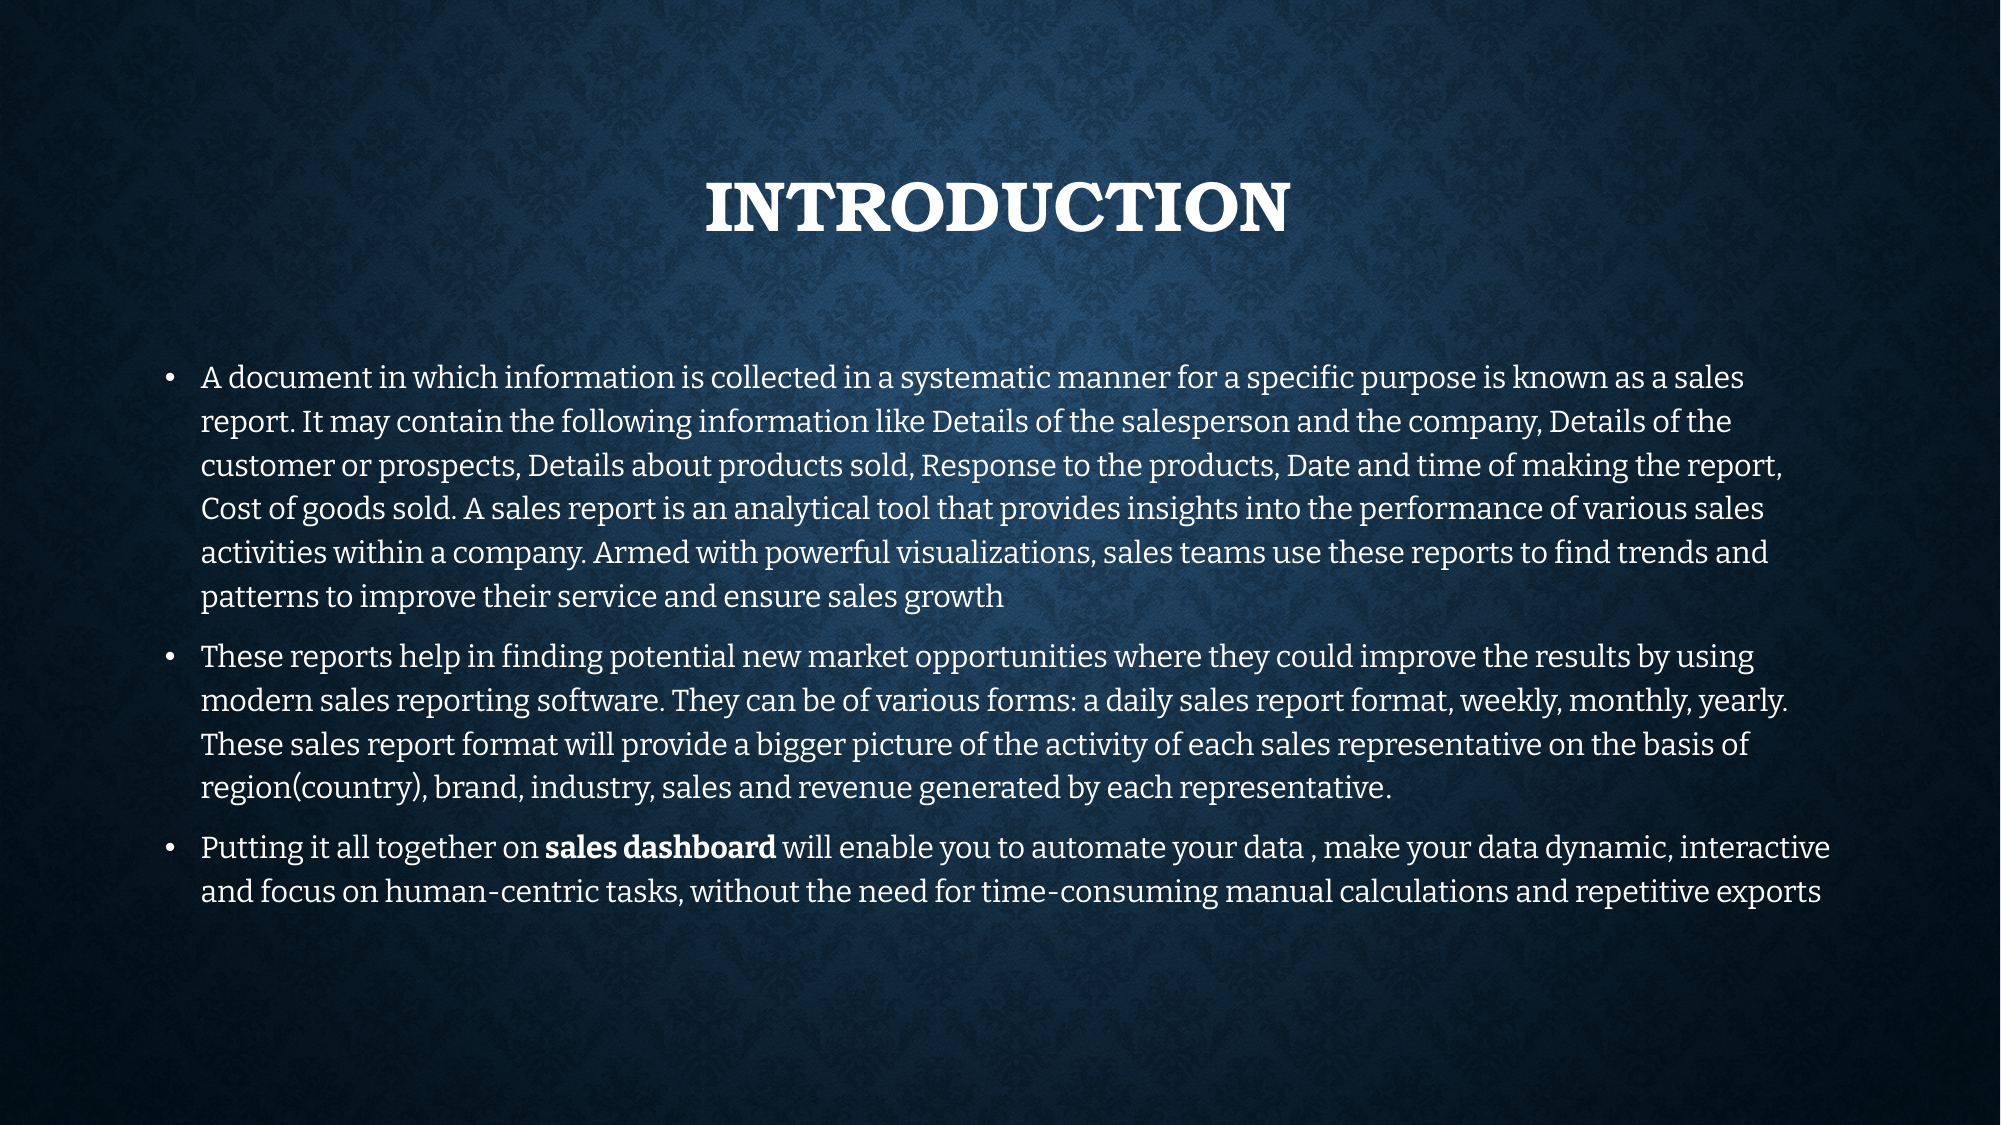

# INTRODUCTION
A document in which information is collected in a systematic manner for a specific purpose is known as a sales report. It may contain the following information like Details of the salesperson and the company, Details of the customer or prospects, Details about products sold, Response to the products, Date and time of making the report, Cost of goods sold. A sales report is an analytical tool that provides insights into the performance of various sales activities within a company. Armed with powerful visualizations, sales teams use these reports to find trends and patterns to improve their service and ensure sales growth
These reports help in finding potential new market opportunities where they could improve the results by using modern sales reporting software. They can be of various forms: a daily sales report format, weekly, monthly, yearly. These sales report format will provide a bigger picture of the activity of each sales representative on the basis of region(country), brand, industry, sales and revenue generated by each representative.
Putting it all together on sales dashboard will enable you to automate your data , make your data dynamic, interactive and focus on human-centric tasks, without the need for time-consuming manual calculations and repetitive exports